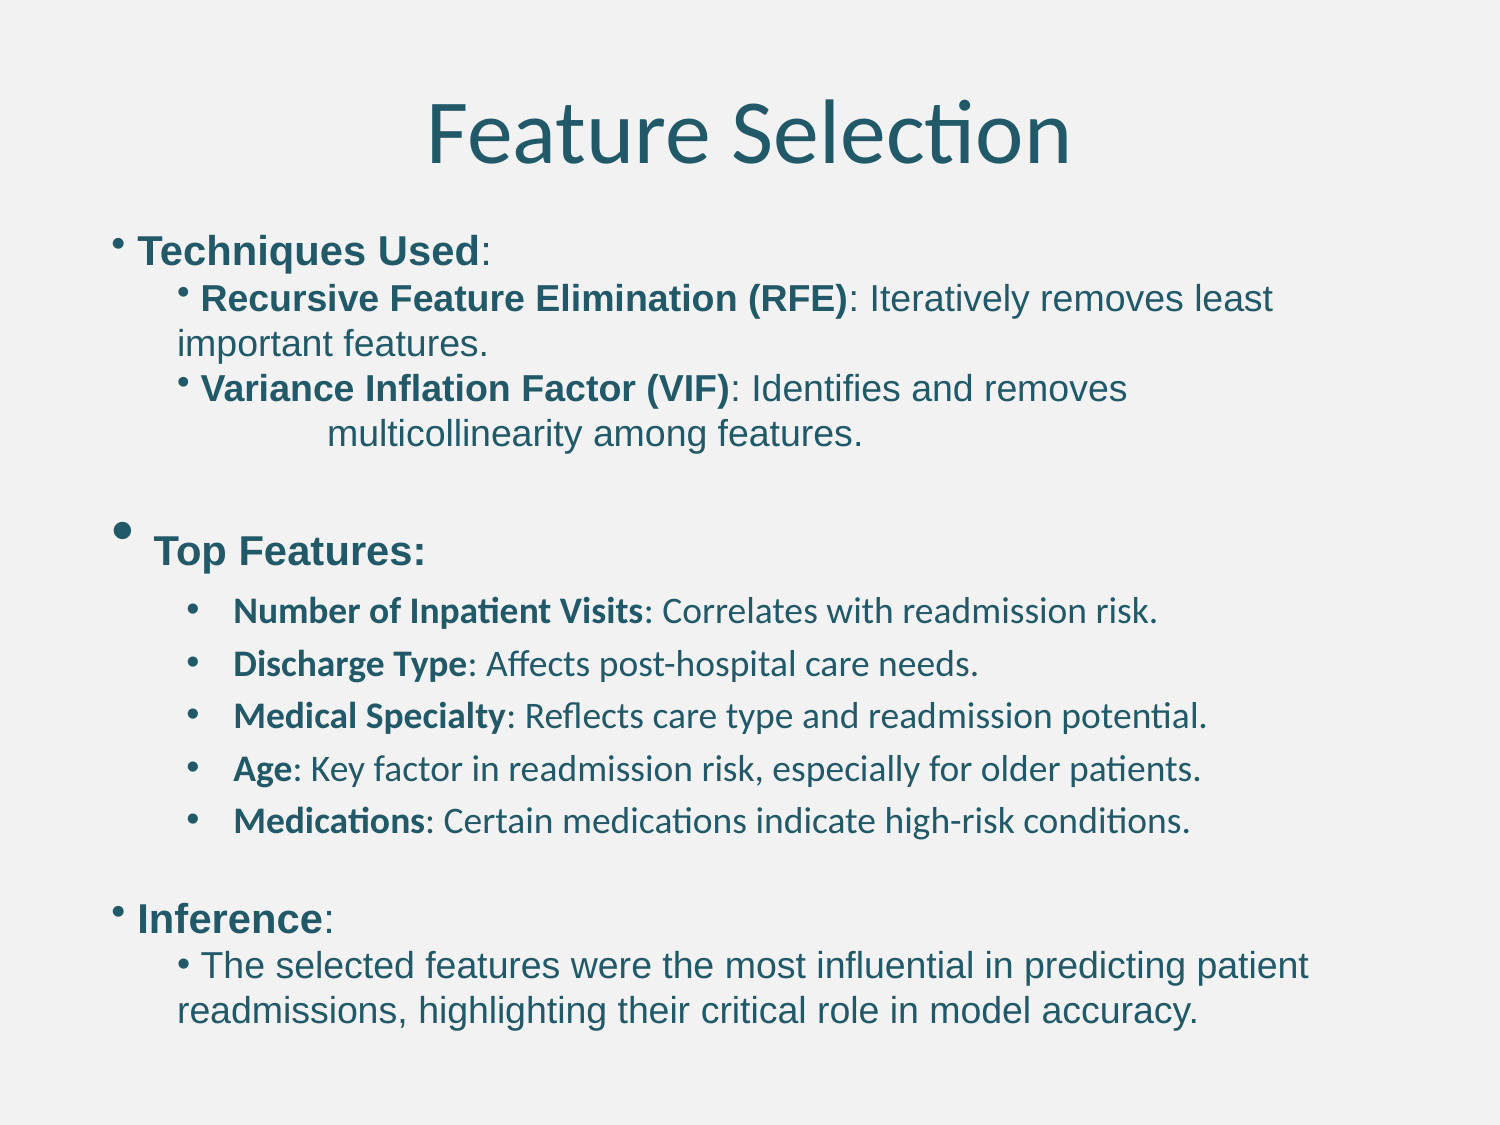

# Feature Selection
 Techniques Used:
 Recursive Feature Elimination (RFE): Iteratively removes least 	important features.
 Variance Inflation Factor (VIF): Identifies and removes 			multicollinearity among features.

 Top Features:
Number of Inpatient Visits: Correlates with readmission risk.
Discharge Type: Affects post-hospital care needs.
Medical Specialty: Reflects care type and readmission potential.
Age: Key factor in readmission risk, especially for older patients.
Medications: Certain medications indicate high-risk conditions.

 Inference:
 The selected features were the most influential in predicting patient readmissions, highlighting their critical role in model accuracy.